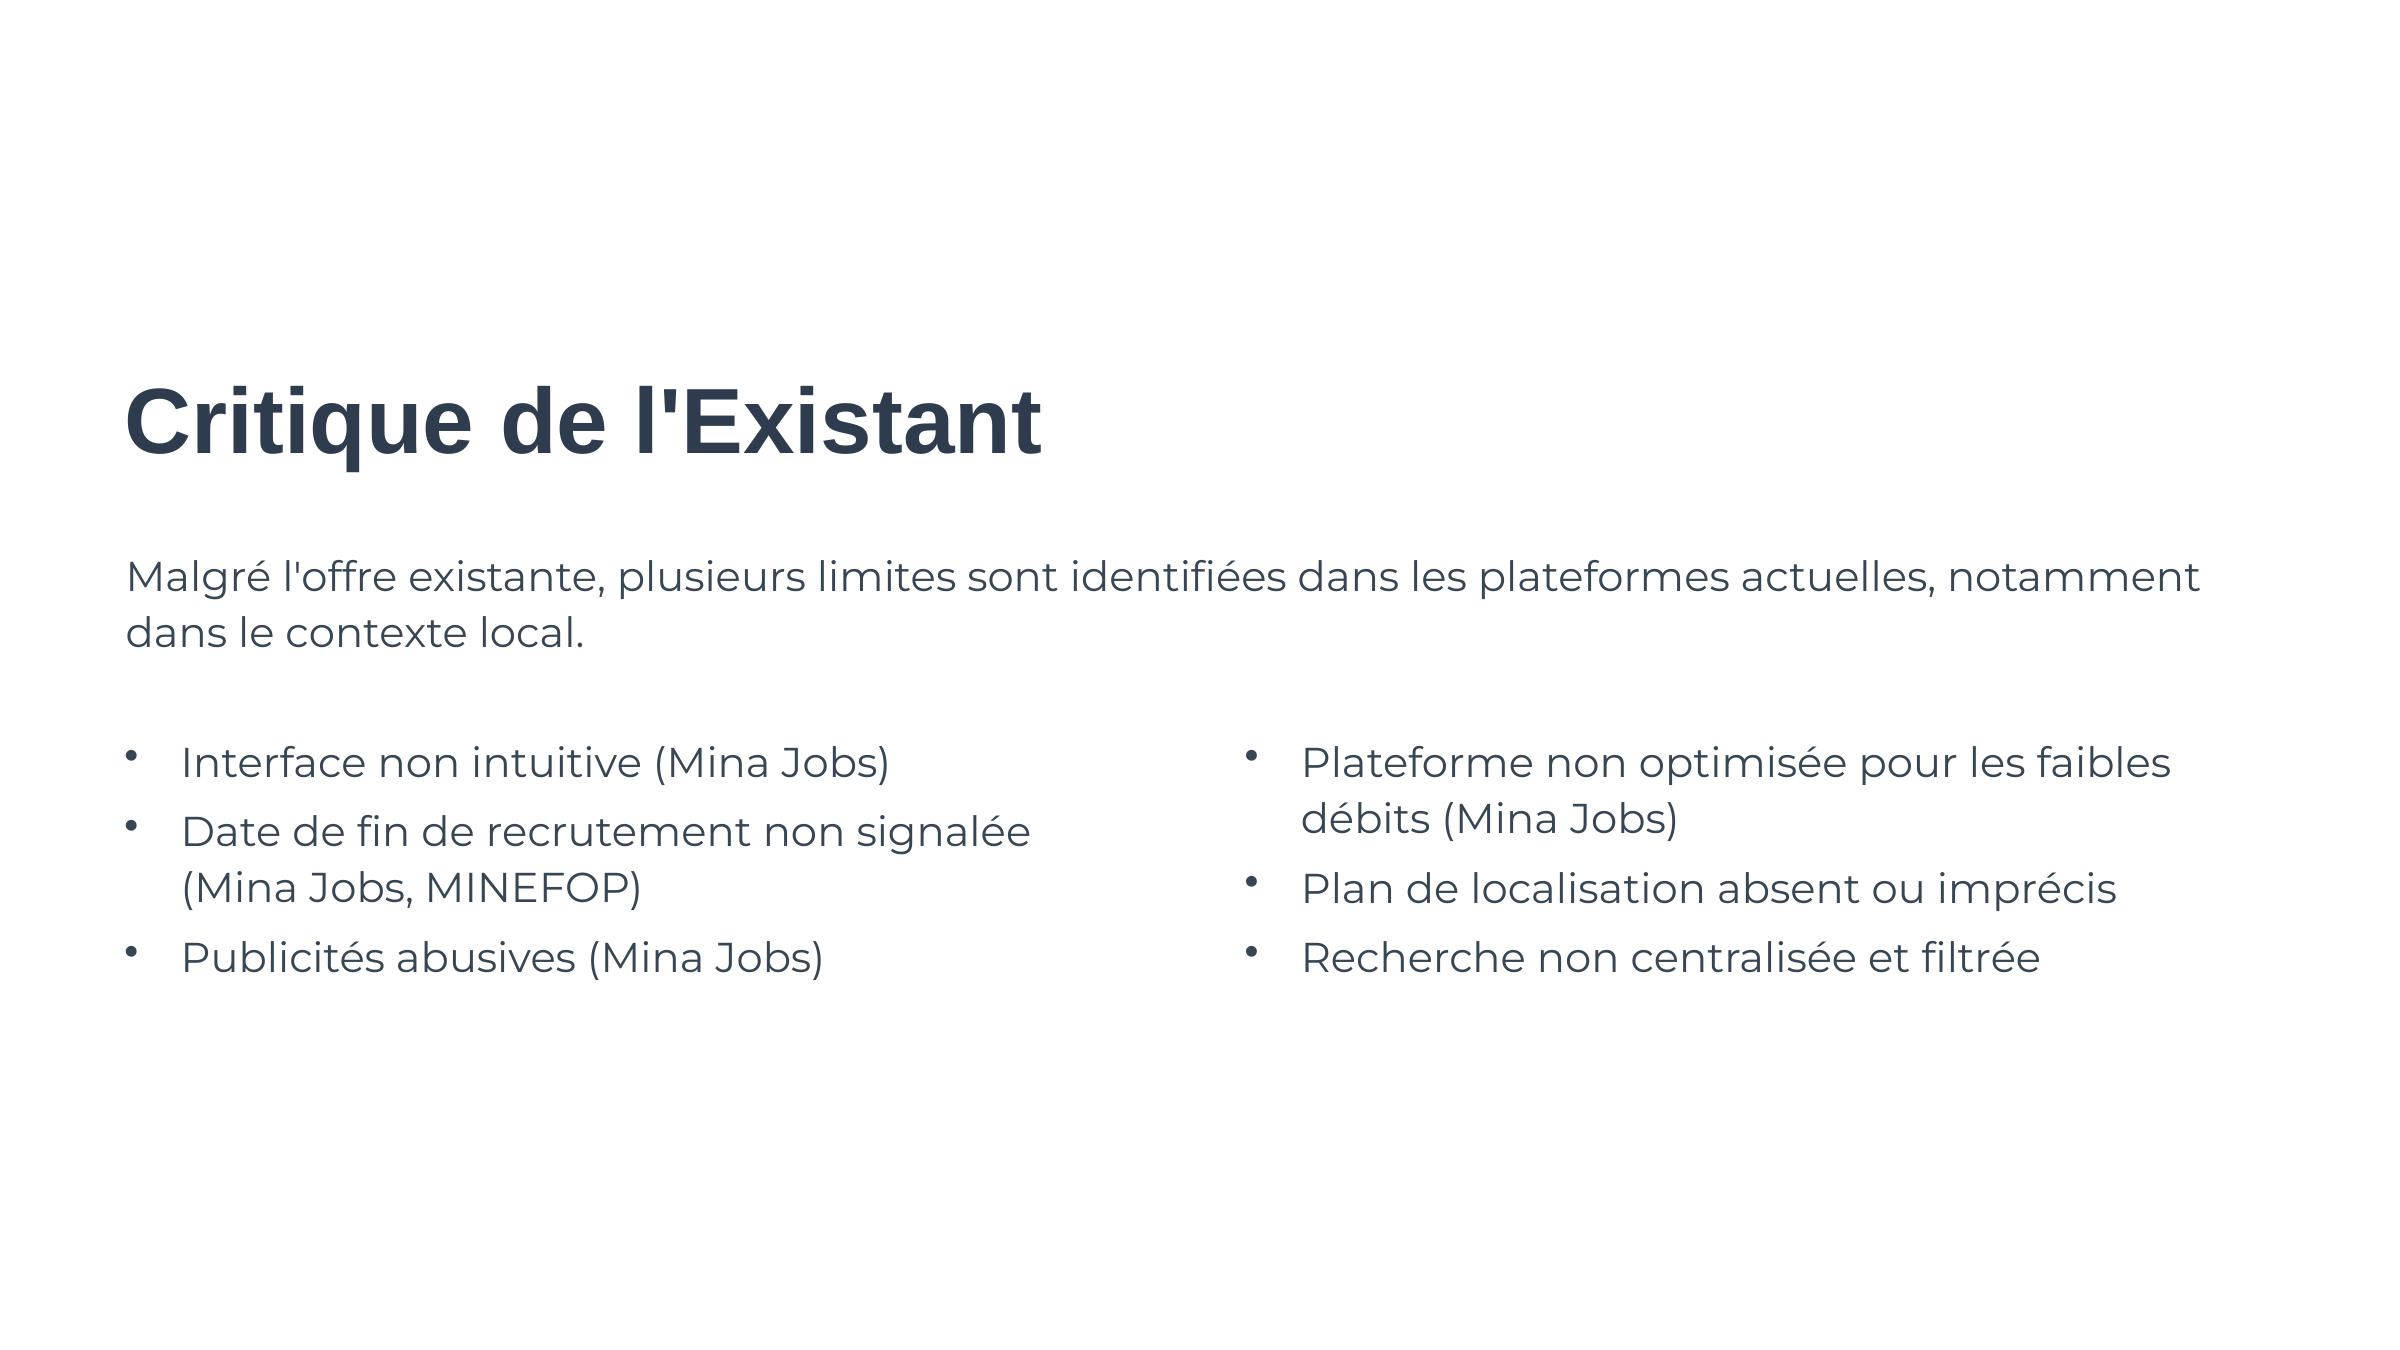

Critique de l'Existant
Malgré l'offre existante, plusieurs limites sont identifiées dans les plateformes actuelles, notamment dans le contexte local.
Interface non intuitive (Mina Jobs)
Plateforme non optimisée pour les faibles débits (Mina Jobs)
Date de fin de recrutement non signalée (Mina Jobs, MINEFOP)
Plan de localisation absent ou imprécis
Publicités abusives (Mina Jobs)
Recherche non centralisée et filtrée